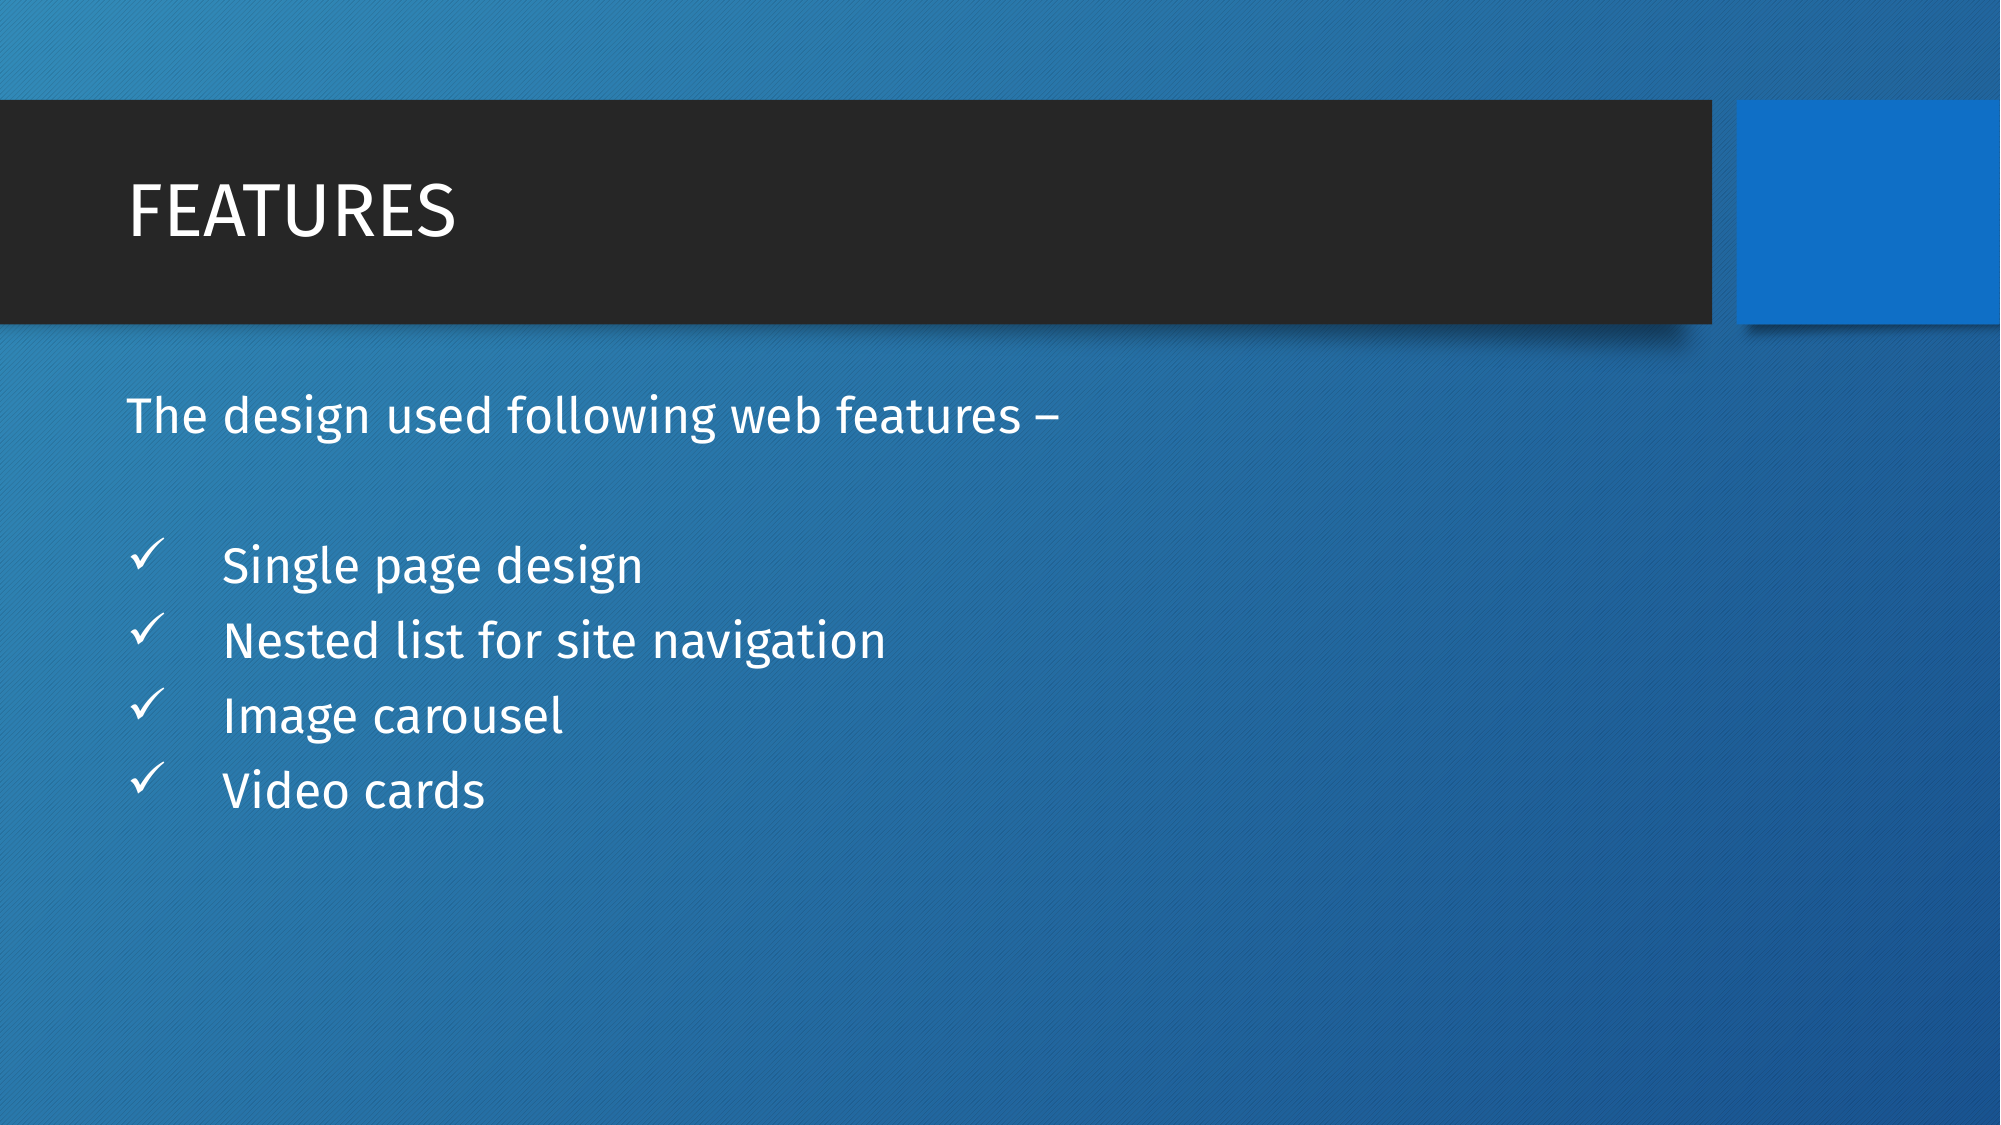

# FEATURES
The design used following web features –

Single page design
Nested list for site navigation
Image carousel
Video cards